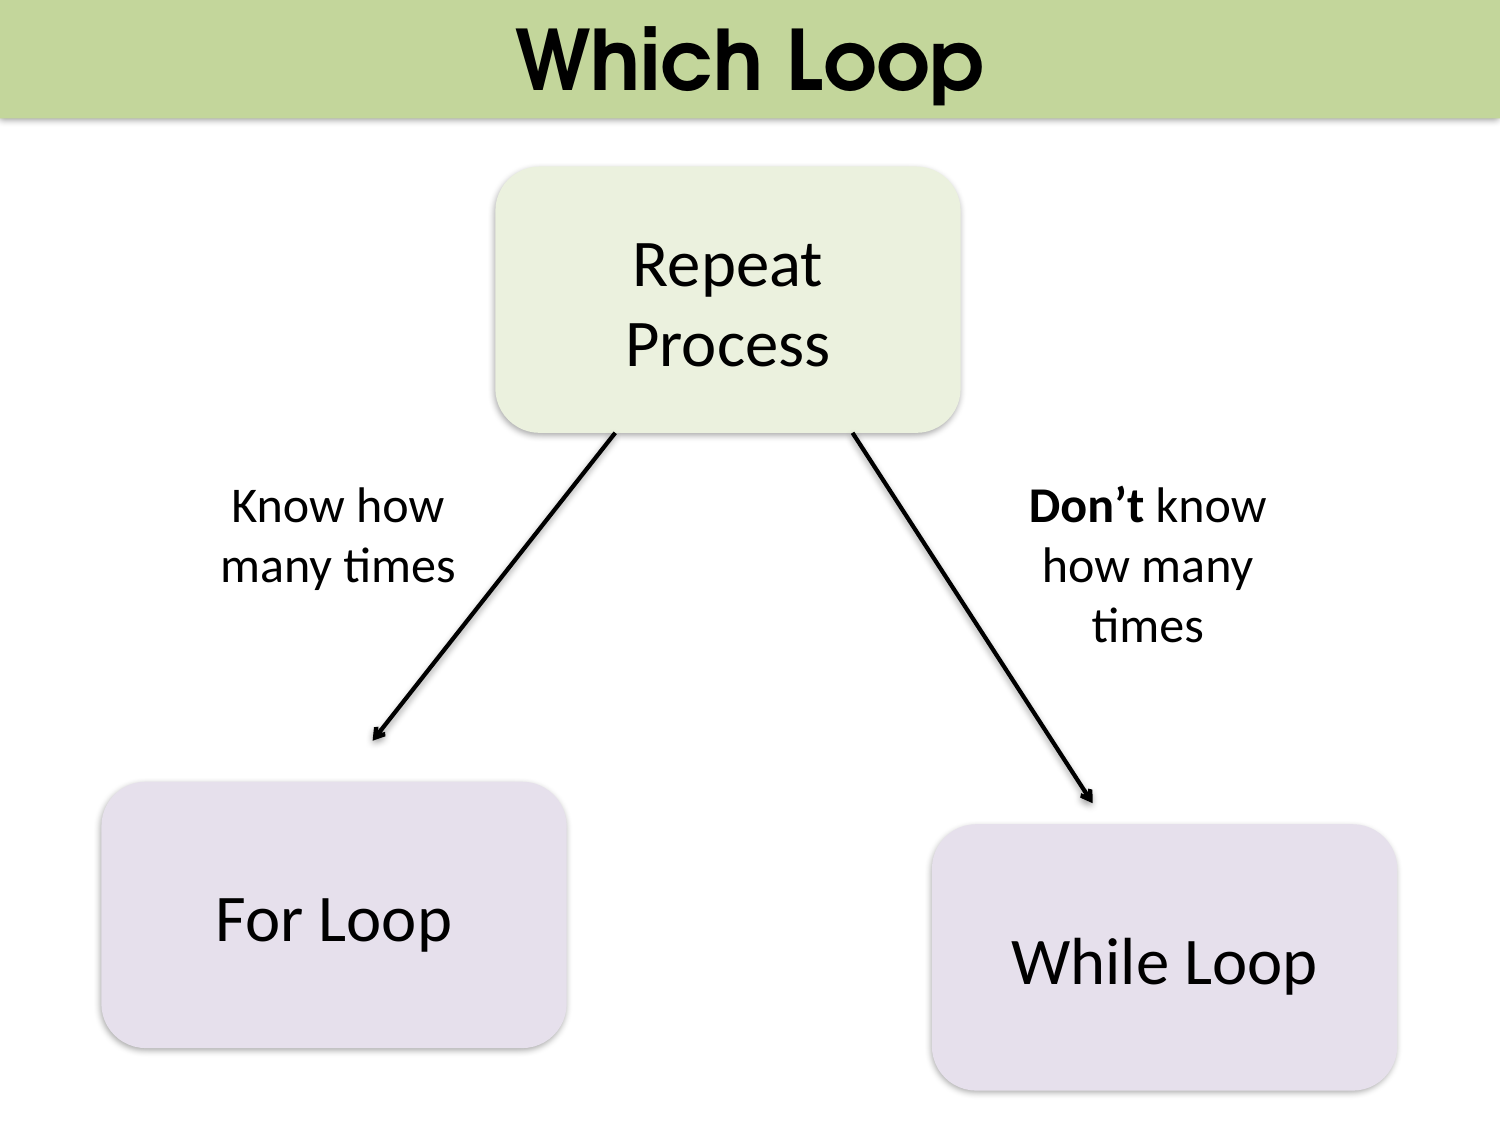

Which Loop
Repeat Process
Know how many times
Don’t know how many times
For Loop
While Loop